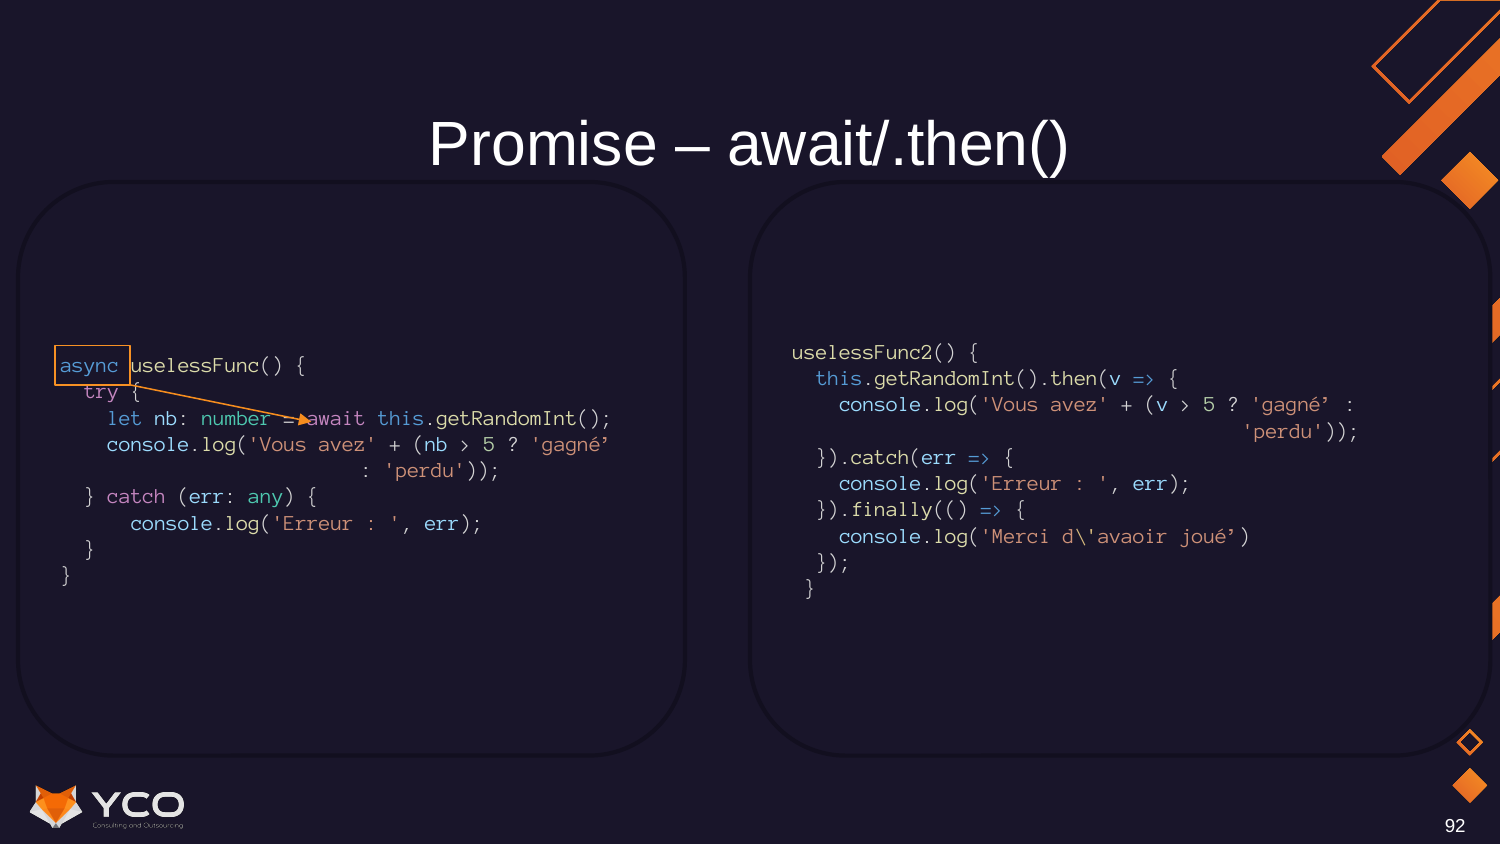

# Promise – await/.then()
async uselessFunc() {
  try {
    let nb: number = await this.getRandomInt();
    console.log('Vous avez' + (nb > 5 ? 'gagné’ 		: 'perdu'));
  } catch (err: any) {
      console.log('Erreur : ', err);
  }
}
uselessFunc2() {
  this.getRandomInt().then(v => {
    console.log('Vous avez' + (v > 5 ? 'gagné’ : 				'perdu'));
  }).catch(err => {
    console.log('Erreur : ', err);
  }).finally(() => {
    console.log('Merci d\'avaoir joué’)
  });
 }